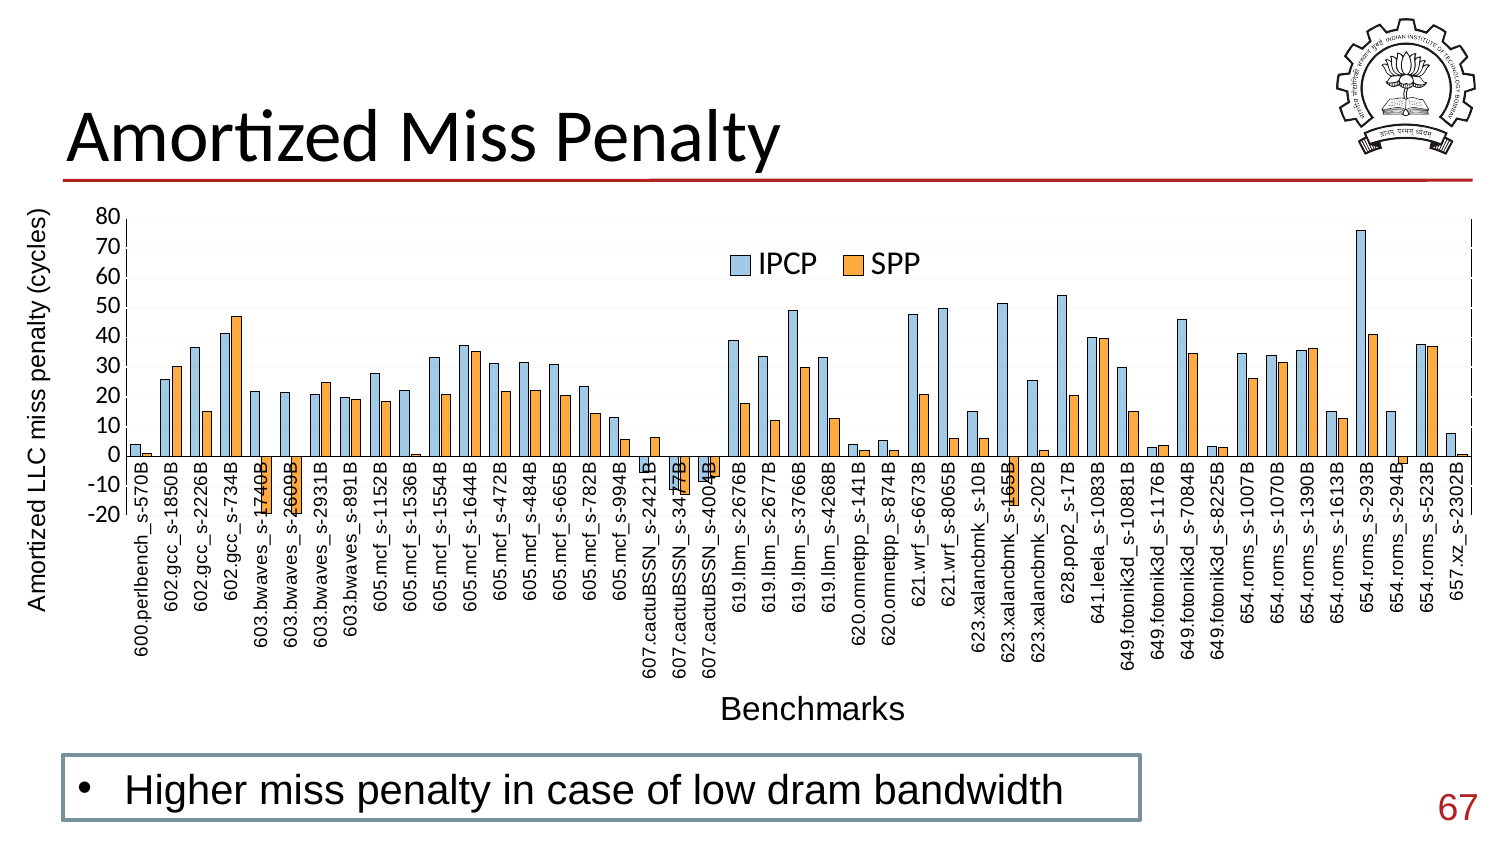

# Amortized Miss Penalty

### Chart

| Category | IPCP | SPP |
|---|---|---|
| 600.perlbench_s-570B | 3.9189999999999827 | 0.8799999999999955 |
| 602.gcc_s-1850B | 25.855000000000004 | 30.284999999999997 |
| 602.gcc_s-2226B | 36.52308333333333 | 15.283124999999998 |
| 602.gcc_s-734B | 41.203633333333336 | 46.962900000000005 |
| 603.bwaves_s-1740B | 21.83388888888889 | -19.08366666666667 |
| 603.bwaves_s-2609B | 21.428777777777775 | -18.99066666666667 |
| 603.bwaves_s-2931B | 20.71711111111111 | 24.81421428571429 |
| 603.bwaves_s-891B | 19.689899999999994 | 19.069599999999994 |
| 605.mcf_s-1152B | 27.831599999999998 | 18.466999999999995 |
| 605.mcf_s-1536B | 22.2765 | 0.7199999999999989 |
| 605.mcf_s-1554B | 33.38530769230769 | 20.687142857142856 |
| 605.mcf_s-1644B | 37.176 | 35.177 |
| 605.mcf_s-472B | 31.294833333333333 | 21.80771428571429 |
| 605.mcf_s-484B | 31.45828571428571 | 22.294 |
| 605.mcf_s-665B | 30.765500000000003 | 20.679999999999996 |
| 605.mcf_s-782B | 23.607000000000003 | 14.304250000000003 |
| 605.mcf_s-994B | 13.149000000000001 | 5.634 |
| 607.cactuBSSN_s-2421B | -5.470000000000001 | 6.442916666666666 |
| 607.cactuBSSN_s-3477B | -11.242999999999995 | -12.63299999999999 |
| 607.cactuBSSN_s-4004B | -8.248999999999995 | -6.883999999999996 |
| 619.lbm_s-2676B | 39.0458 | 17.950466666666664 |
| 619.lbm_s-2677B | 33.55513333333332 | 12.168466666666662 |
| 619.lbm_s-3766B | 49.0836 | 30.053600000000007 |
| 619.lbm_s-4268B | 33.230533333333334 | 12.657200000000005 |
| 620.omnetpp_s-141B | 4.150000000000006 | 2.193000000000012 |
| 620.omnetpp_s-874B | 5.490000000000009 | 2.1430000000000007 |
| 621.wrf_s-6673B | 47.589176470588235 | 20.864200000000004 |
| 621.wrf_s-8065B | 49.5925 | 6.030142857142859 |
| 623.xalancbmk_s-10B | 14.967999999999996 | 6.124000000000002 |
| 623.xalancbmk_s-165B | 51.47300000000001 | -16.582499999999996 |
| 623.xalancbmk_s-202B | 25.690600000000003 | 2.19885 |
| 628.pop2_s-17B | 54.132 | 20.54350000000001 |
| 641.leela_s-1083B | 40.02900000000001 | 39.78699999999999 |
| 649.fotonik3d_s-10881B | 29.852599999999995 | 15.255666666666665 |
| 649.fotonik3d_s-1176B | 3.1899999999999977 | 3.633499999999998 |
| 649.fotonik3d_s-7084B | 46.056555555555555 | 34.48533333333333 |
| 649.fotonik3d_s-8225B | 3.3029999999999973 | 2.9939999999999998 |
| 654.roms_s-1007B | 34.513533333333335 | 26.22246153846154 |
| 654.roms_s-1070B | 34.097142857142856 | 31.573800000000006 |
| 654.roms_s-1390B | 35.63084615384616 | 36.417899999999996 |
| 654.roms_s-1613B | 15.014999999999986 | 12.745000000000005 |
| 654.roms_s-293B | 75.9435 | 41.15140000000001 |
| 654.roms_s-294B | 15.06083333333333 | -2.4170000000000016 |
| 654.roms_s-523B | 37.57600000000001 | 36.8514 |
| 657.xz_s-2302B | 7.586999999999989 | 0.8400000000000034 |
Higher miss penalty in case of low dram bandwidth
67